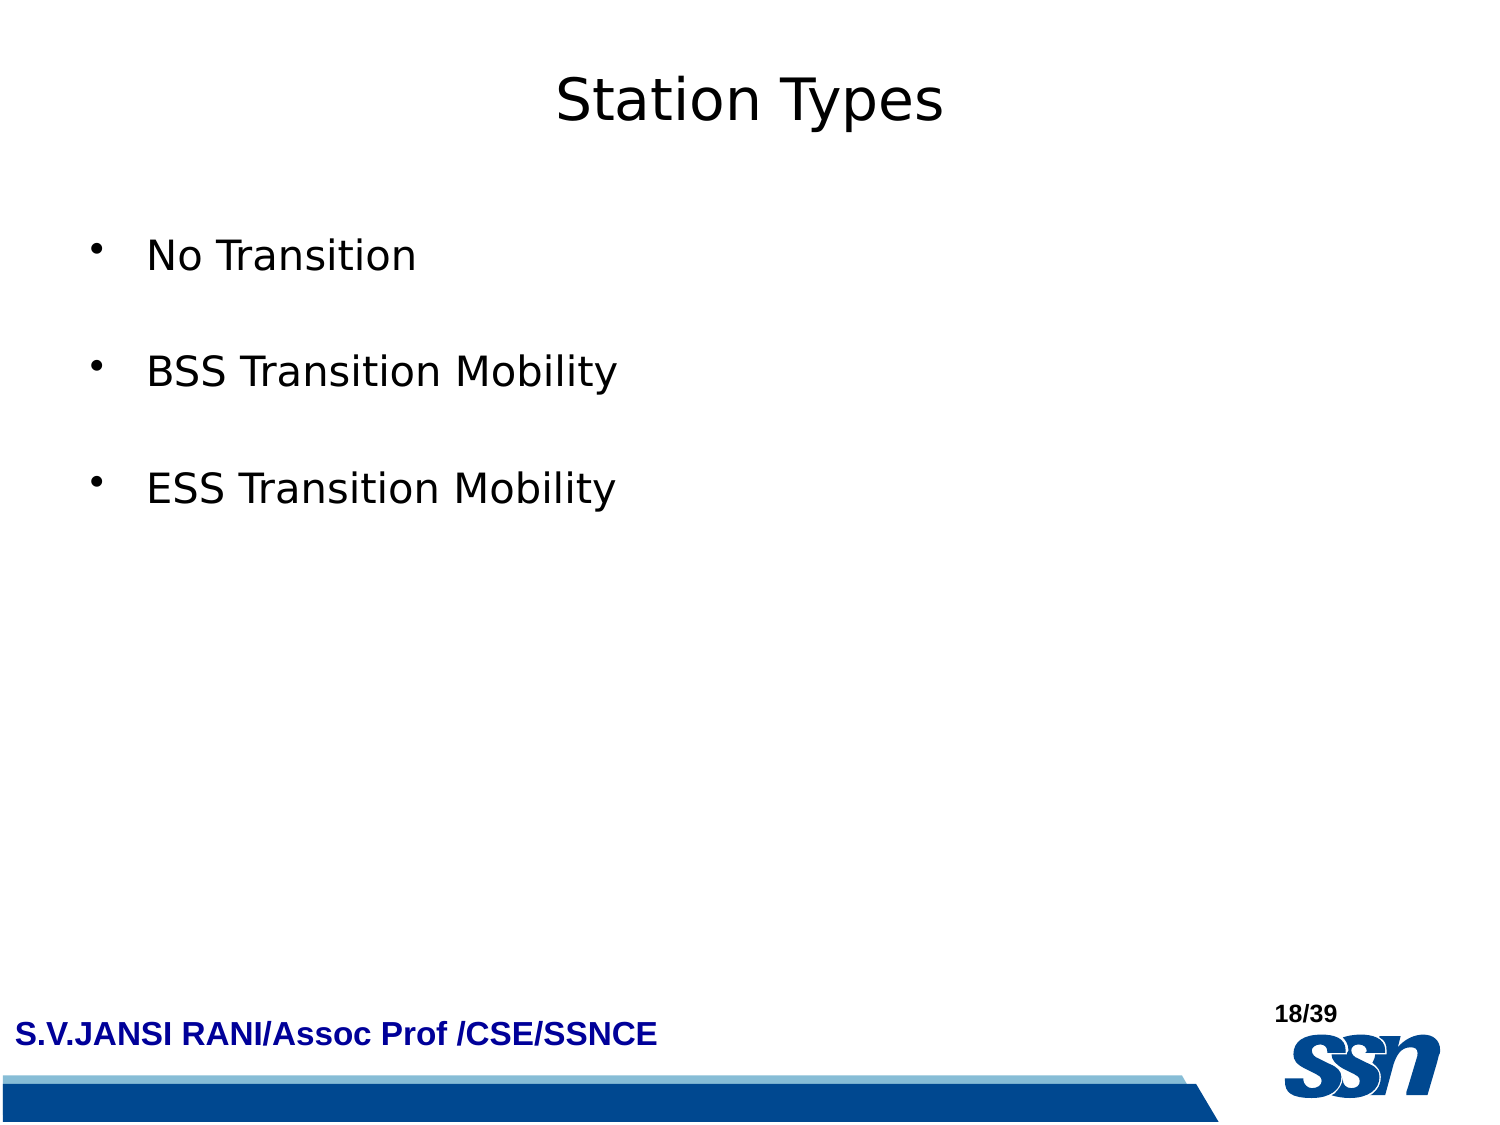

# Station Types

No Transition

BSS Transition Mobility

ESS Transition Mobility